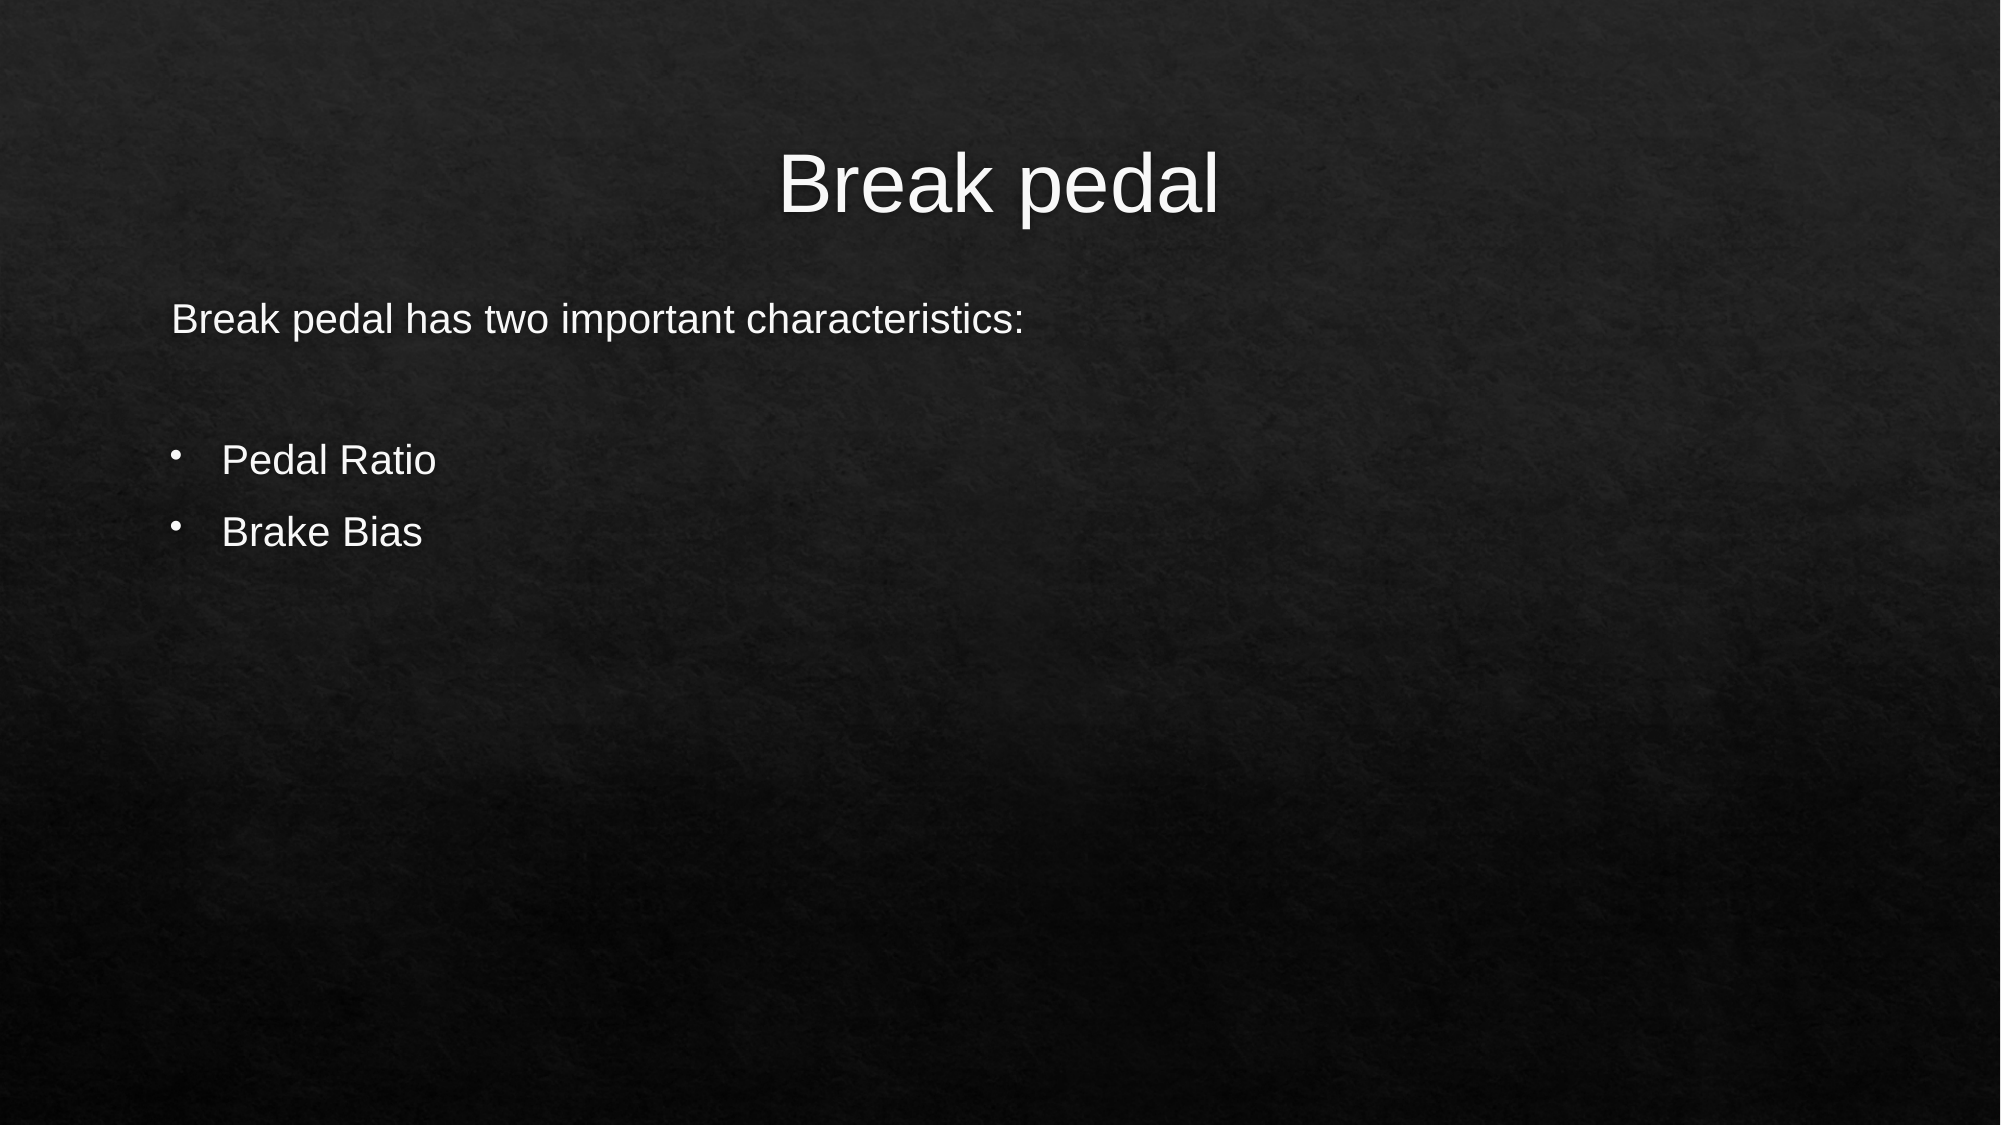

# Break pedal
Break pedal has two important characteristics:

Pedal Ratio
Brake Bias